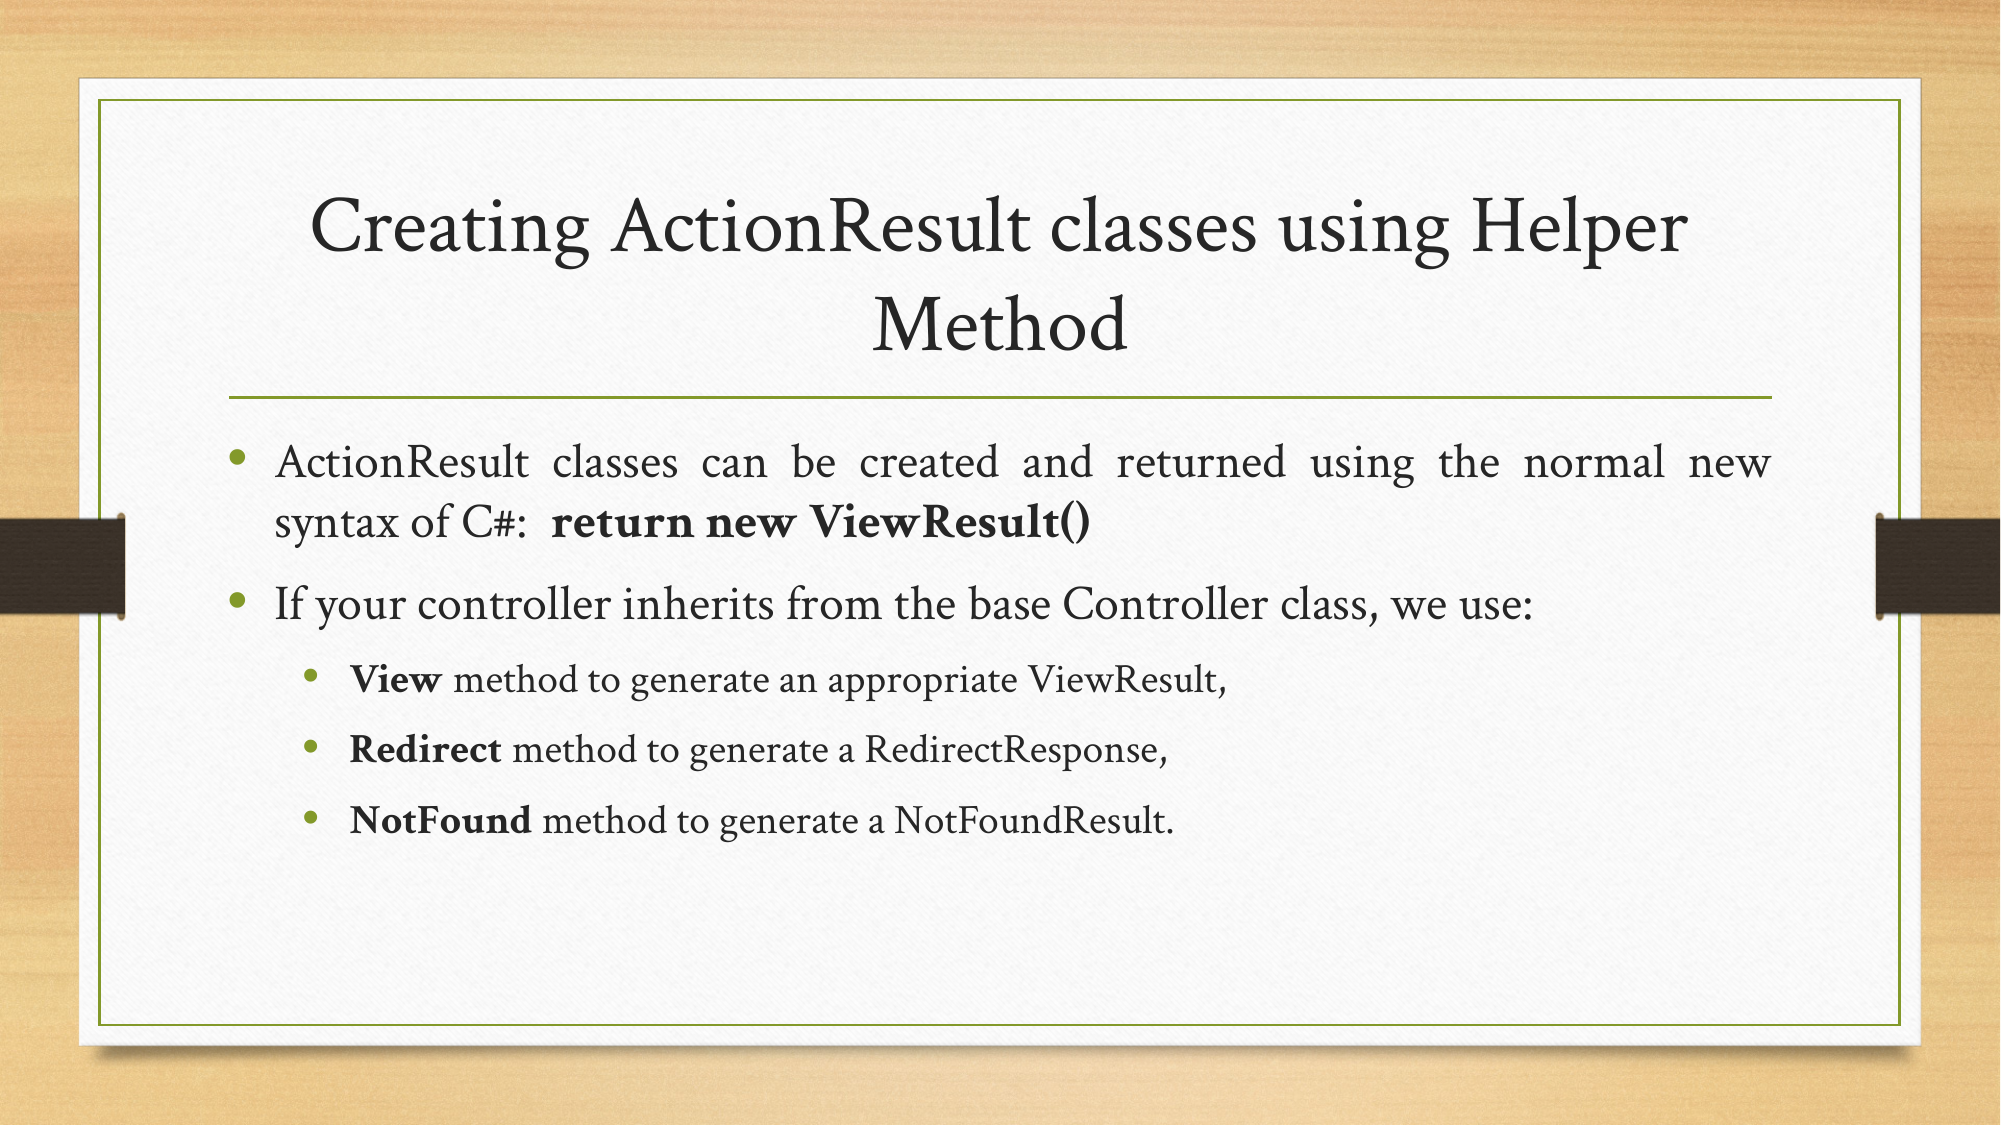

# Creating ActionResult classes using Helper Method
ActionResult classes can be created and returned using the normal new syntax of C#:  return new ViewResult()
If your controller inherits from the base Controller class, we use:
View method to generate an appropriate ViewResult,
Redirect method to generate a RedirectResponse,
NotFound method to generate a NotFoundResult.